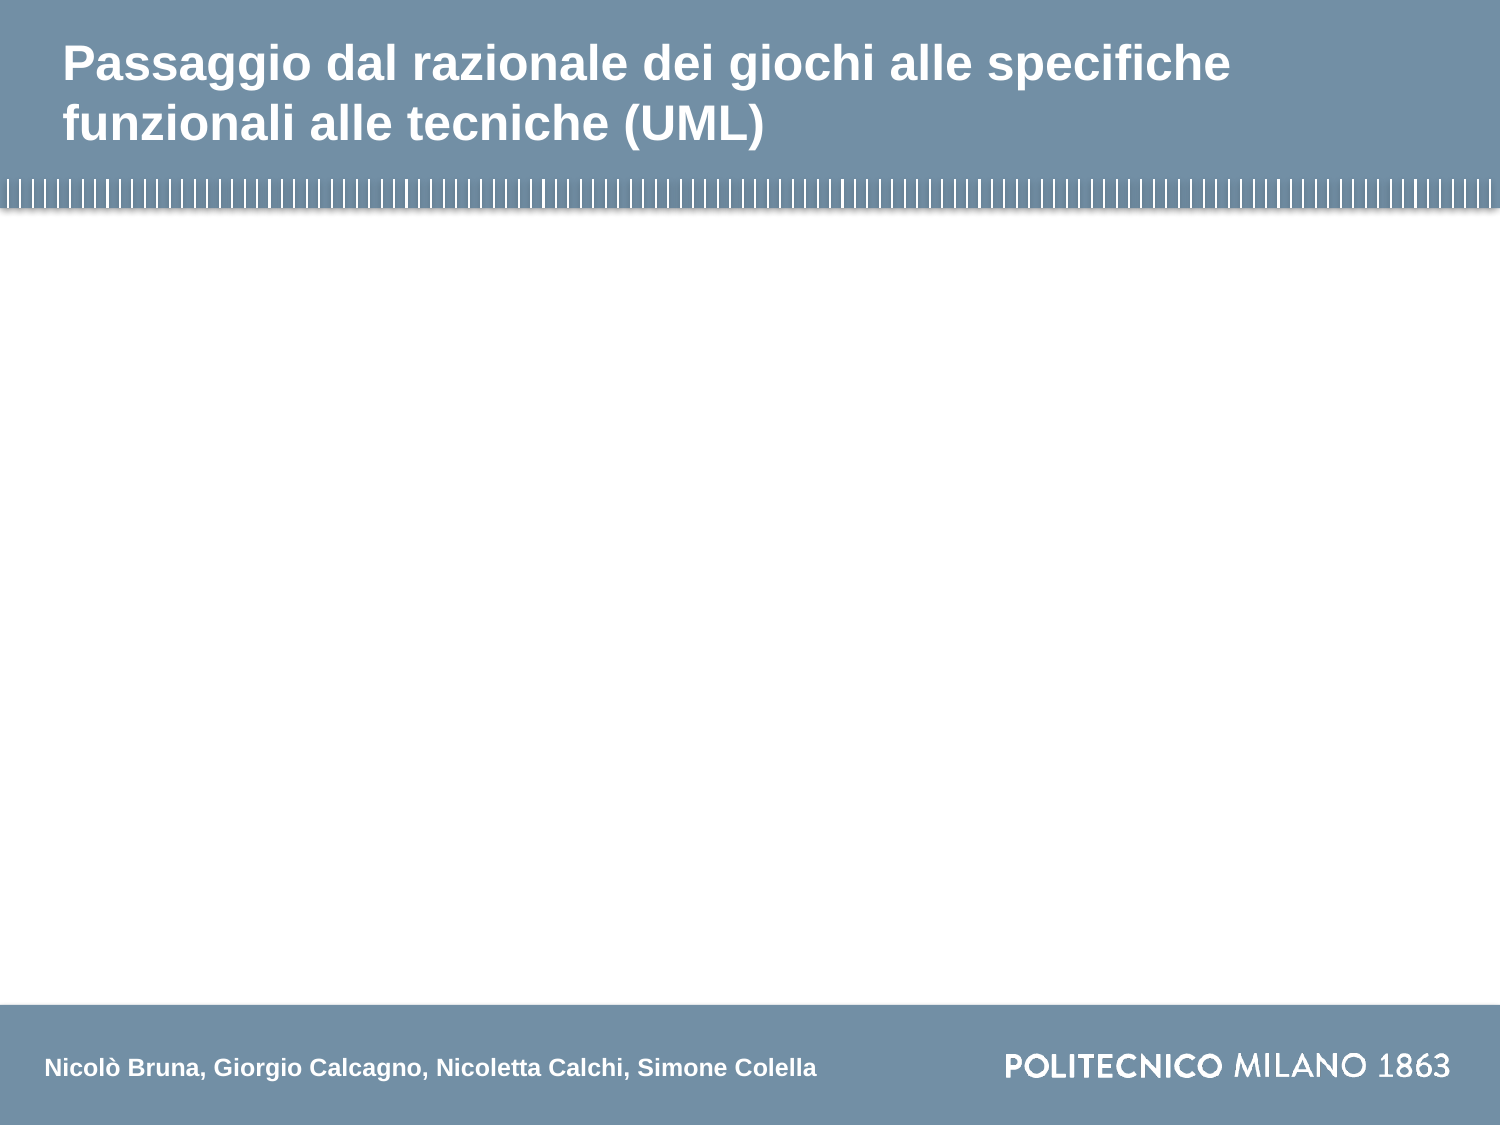

# Passaggio dal razionale dei giochi alle specifiche funzionali alle tecniche (UML)